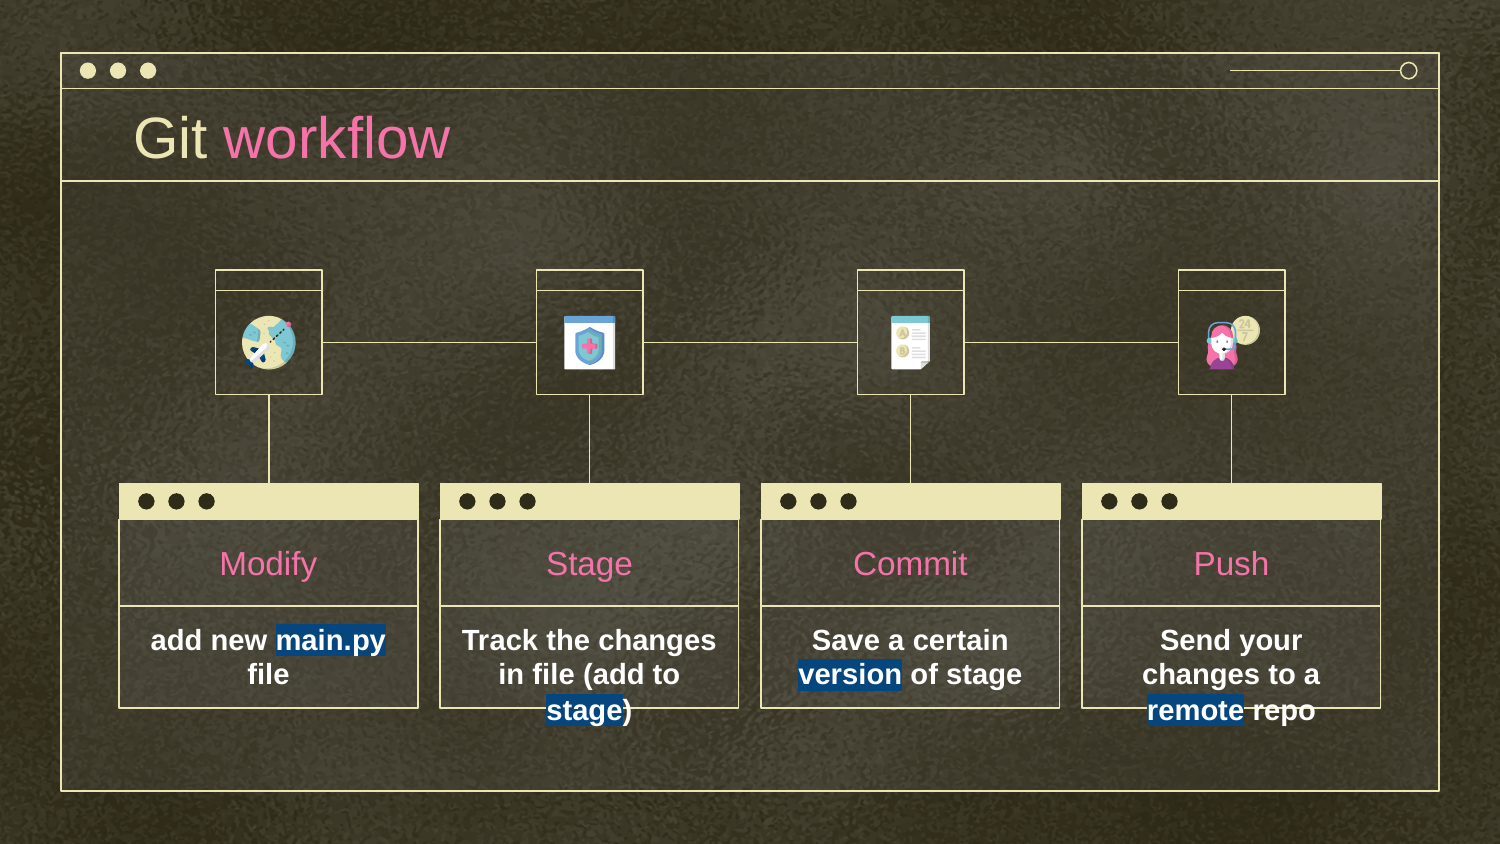

# Git workflow

Modify
Stage
Commit
Push

add new main.py file
Track the changes in file (add to stage)
Save a certain version of stage
Send your changes to a remote repo